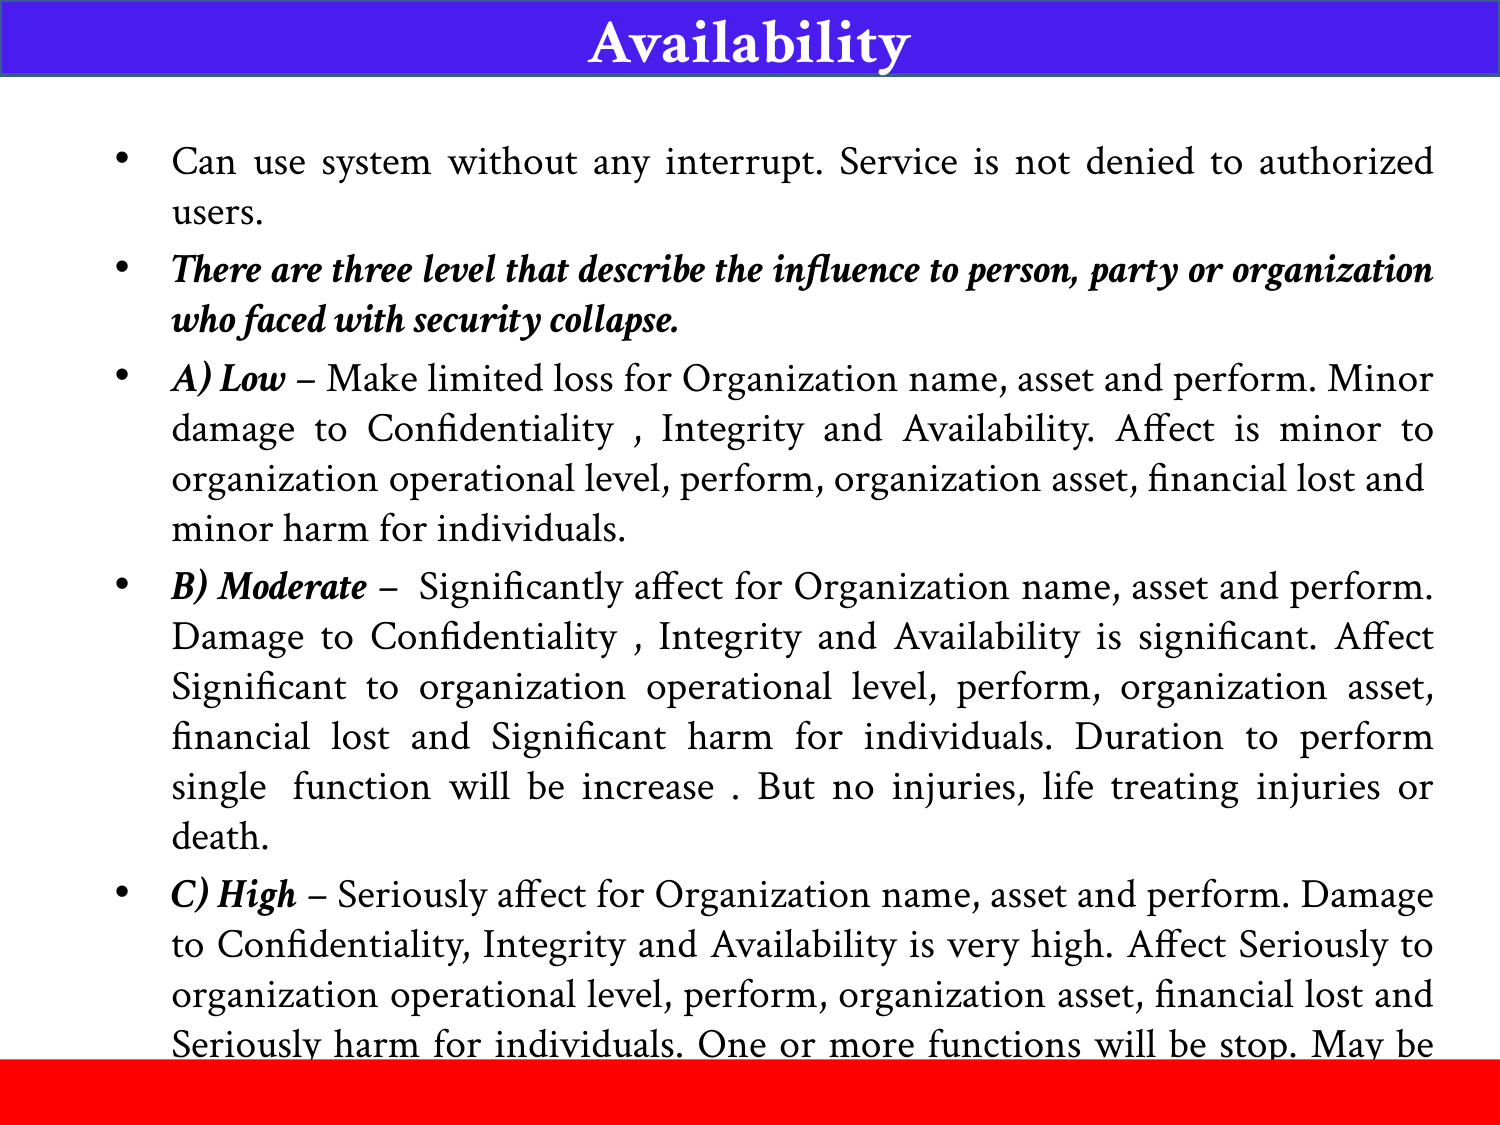

Availability
Can use system without any interrupt. Service is not denied to authorized users.
There are three level that describe the influence to person, party or organization who faced with security collapse.
A) Low – Make limited loss for Organization name, asset and perform. Minor damage to Confidentiality , Integrity and Availability. Affect is minor to organization operational level, perform, organization asset, financial lost and  minor harm for individuals.
B) Moderate –  Significantly affect for Organization name, asset and perform. Damage to Confidentiality , Integrity and Availability is significant. Affect Significant to organization operational level, perform, organization asset, financial lost and Significant harm for individuals. Duration to perform single  function will be increase . But no injuries, life treating injuries or death.
C) High – Seriously affect for Organization name, asset and perform. Damage to Confidentiality, Integrity and Availability is very high. Affect Seriously to organization operational level, perform, organization asset, financial lost and Seriously harm for individuals. One or more functions will be stop. May be Injuries, life treating injuries or death.